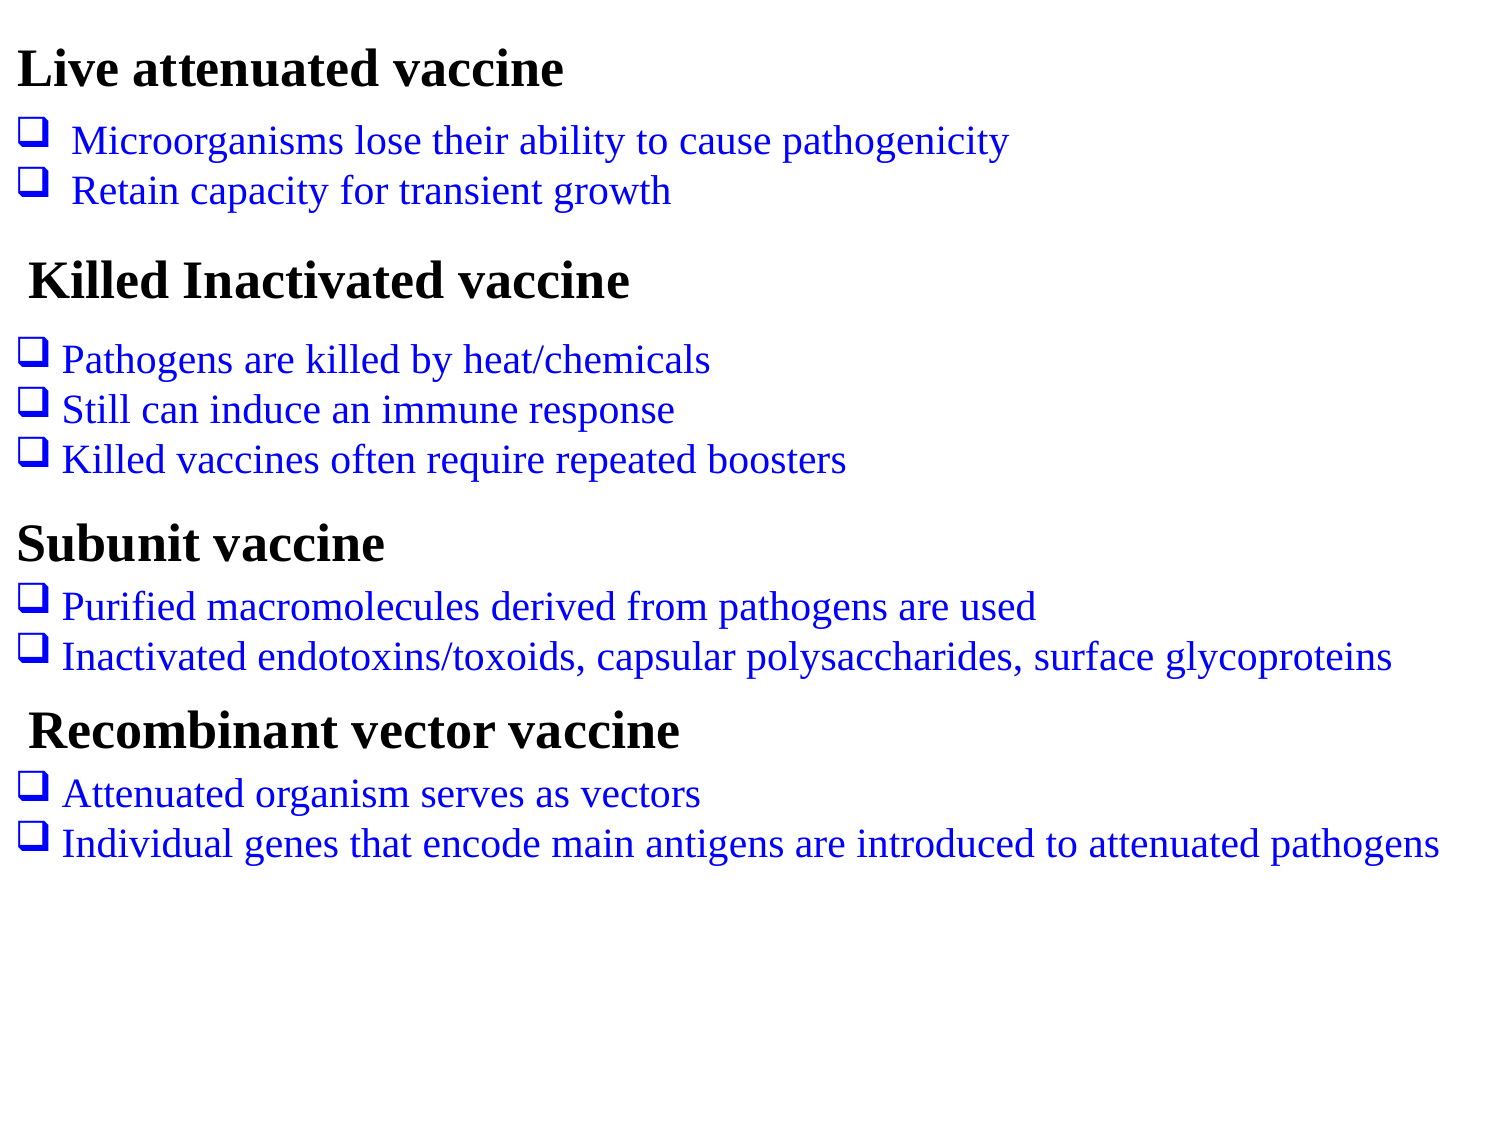

Live attenuated vaccine
Microorganisms lose their ability to cause pathogenicity
Retain capacity for transient growth
Killed Inactivated vaccine
Pathogens are killed by heat/chemicals
Still can induce an immune response
Killed vaccines often require repeated boosters

Subunit vaccine
Purified macromolecules derived from pathogens are used
Inactivated endotoxins/toxoids, capsular polysaccharides, surface glycoproteins
Recombinant vector vaccine
Attenuated organism serves as vectors
Individual genes that encode main antigens are introduced to attenuated pathogens